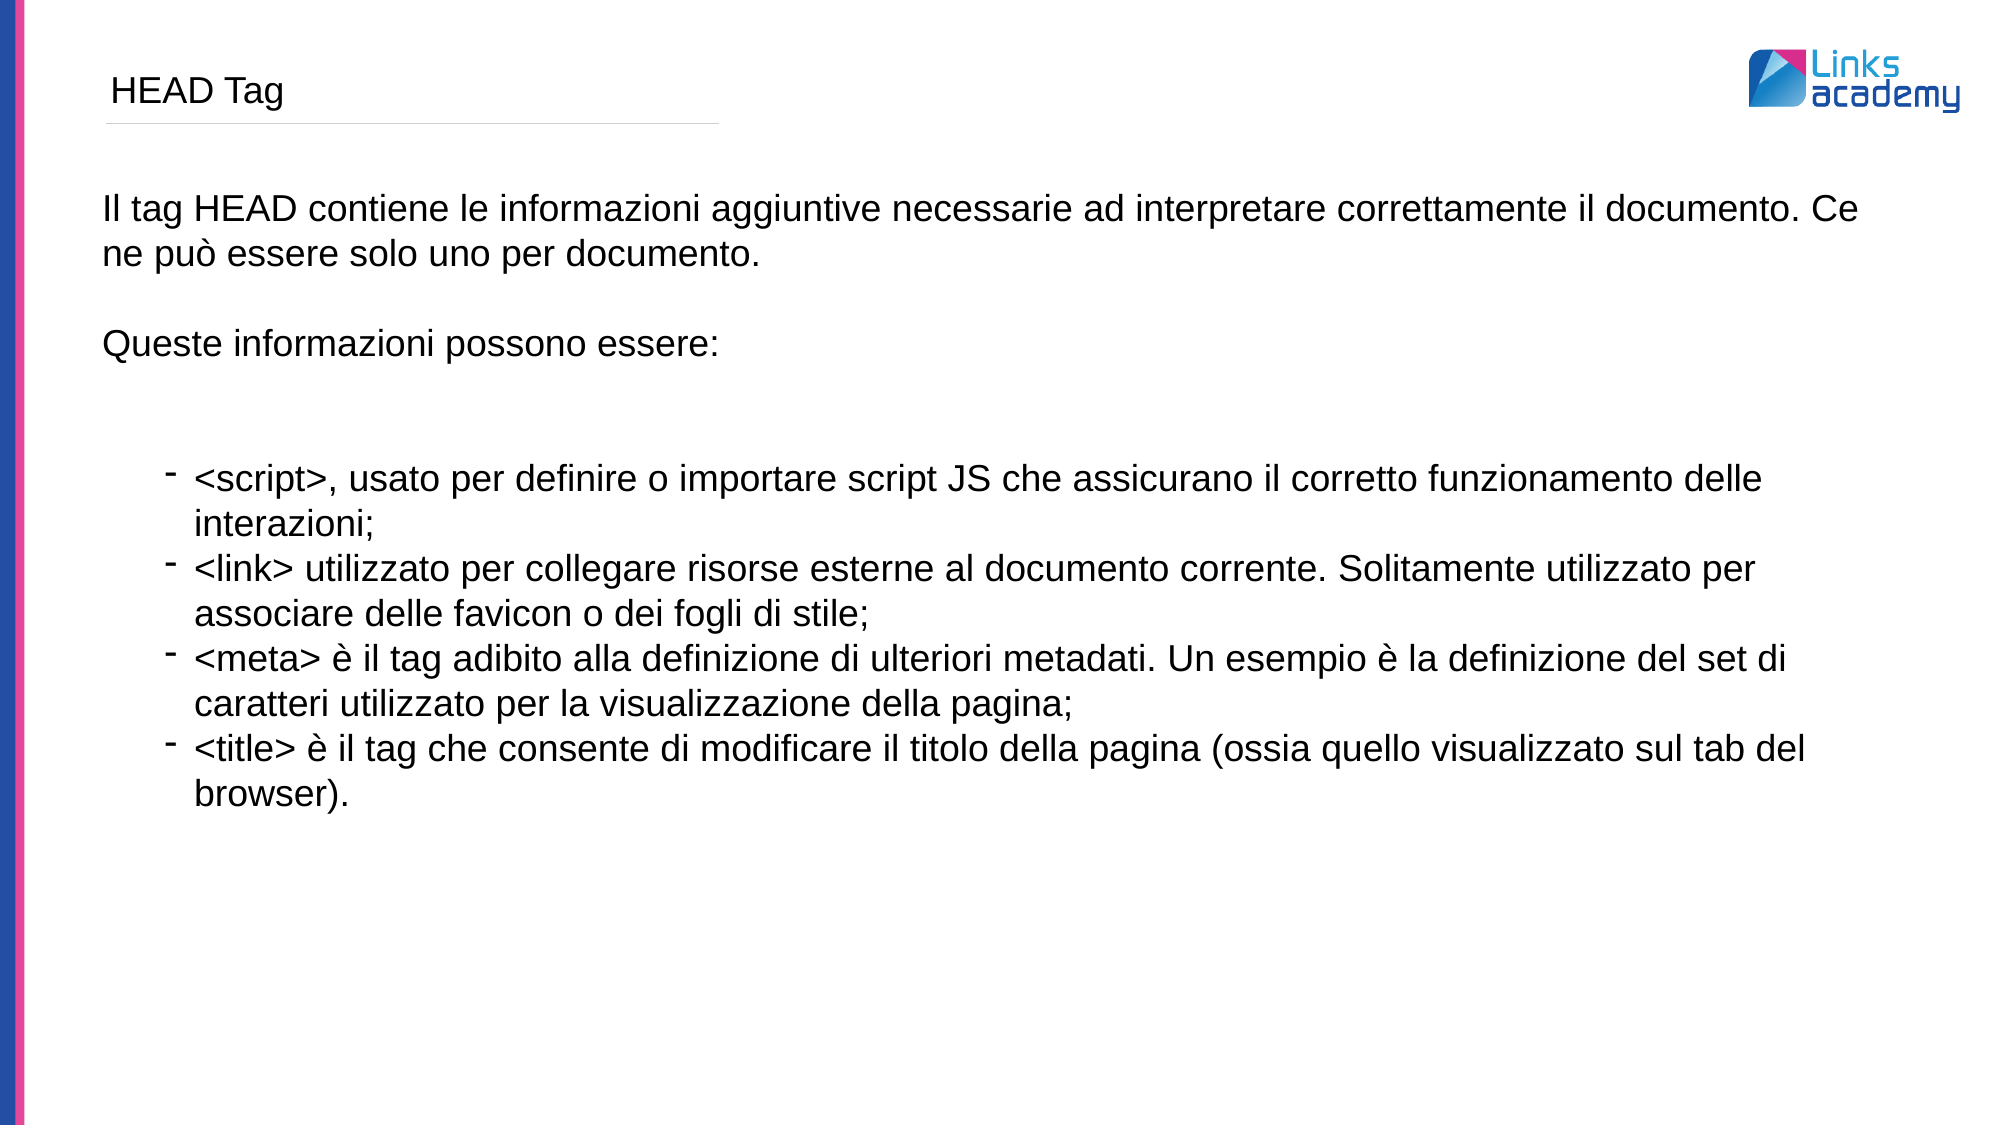

HEAD Tag
Il tag HEAD contiene le informazioni aggiuntive necessarie ad interpretare correttamente il documento. Ce ne può essere solo uno per documento.

Queste informazioni possono essere:

<script>, usato per definire o importare script JS che assicurano il corretto funzionamento delle interazioni;
<link> utilizzato per collegare risorse esterne al documento corrente. Solitamente utilizzato per associare delle favicon o dei fogli di stile;
<meta> è il tag adibito alla definizione di ulteriori metadati. Un esempio è la definizione del set di caratteri utilizzato per la visualizzazione della pagina;
<title> è il tag che consente di modificare il titolo della pagina (ossia quello visualizzato sul tab del browser).
7